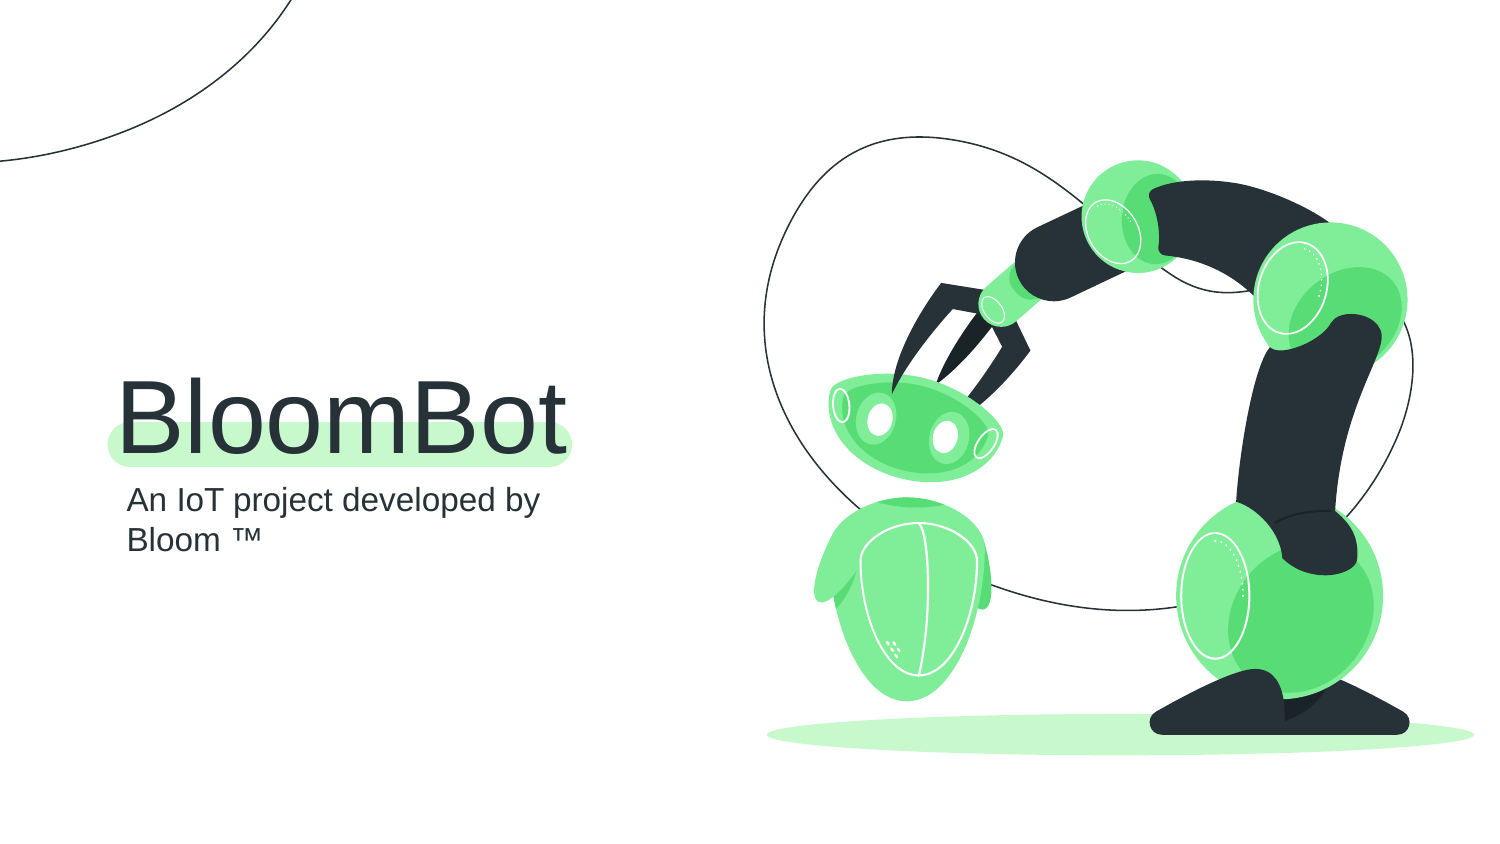

# BloomBot

An IoT project developed by Bloom ™